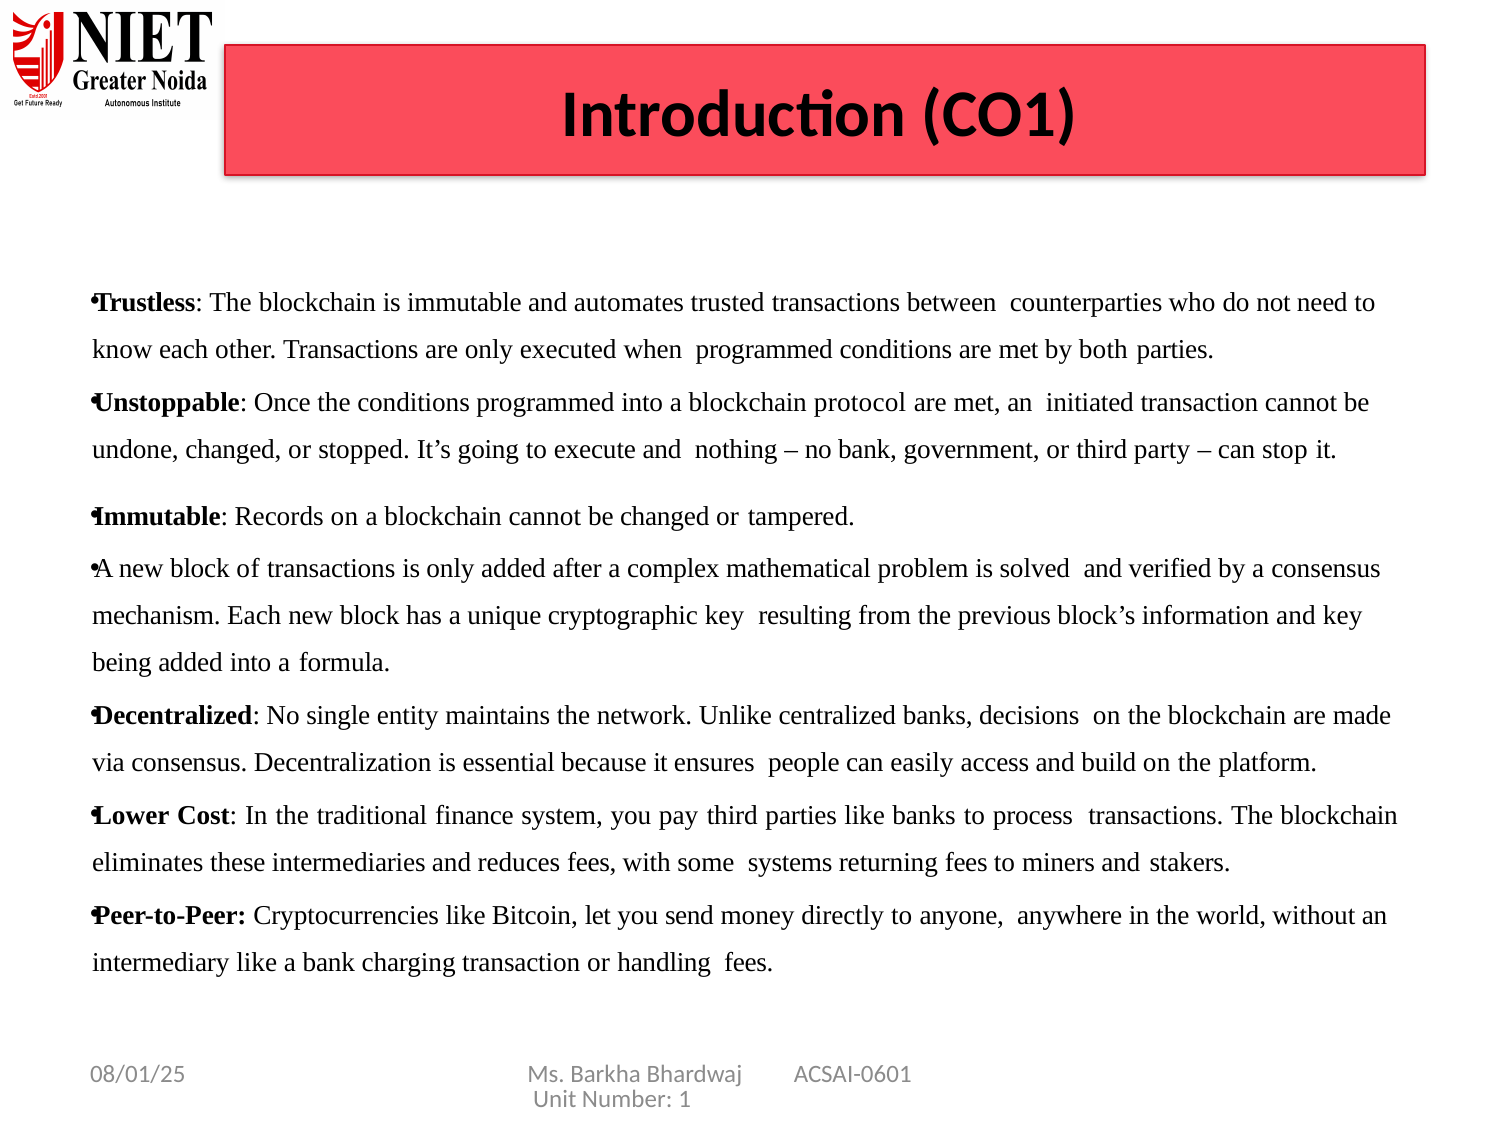

# Introduction (CO1)
Trustless: The blockchain is immutable and automates trusted transactions between  counterparties who do not need to know each other. Transactions are only executed when  programmed conditions are met by both parties.
Unstoppable: Once the conditions programmed into a blockchain protocol are met, an  initiated transaction cannot be undone, changed, or stopped. It’s going to execute and  nothing – no bank, government, or third party – can stop it.

Immutable: Records on a blockchain cannot be changed or tampered.
A new block of transactions is only added after a complex mathematical problem is solved  and verified by a consensus mechanism. Each new block has a unique cryptographic key  resulting from the previous block’s information and key being added into a formula.
Decentralized: No single entity maintains the network. Unlike centralized banks, decisions  on the blockchain are made via consensus. Decentralization is essential because it ensures  people can easily access and build on the platform.
Lower Cost: In the traditional finance system, you pay third parties like banks to process  transactions. The blockchain eliminates these intermediaries and reduces fees, with some  systems returning fees to miners and stakers.
Peer-to-Peer: Cryptocurrencies like Bitcoin, let you send money directly to anyone,  anywhere in the world, without an intermediary like a bank charging transaction or handling  fees.

08/01/25
Ms. Barkha Bhardwaj         ACSAI-0601           Unit Number: 1